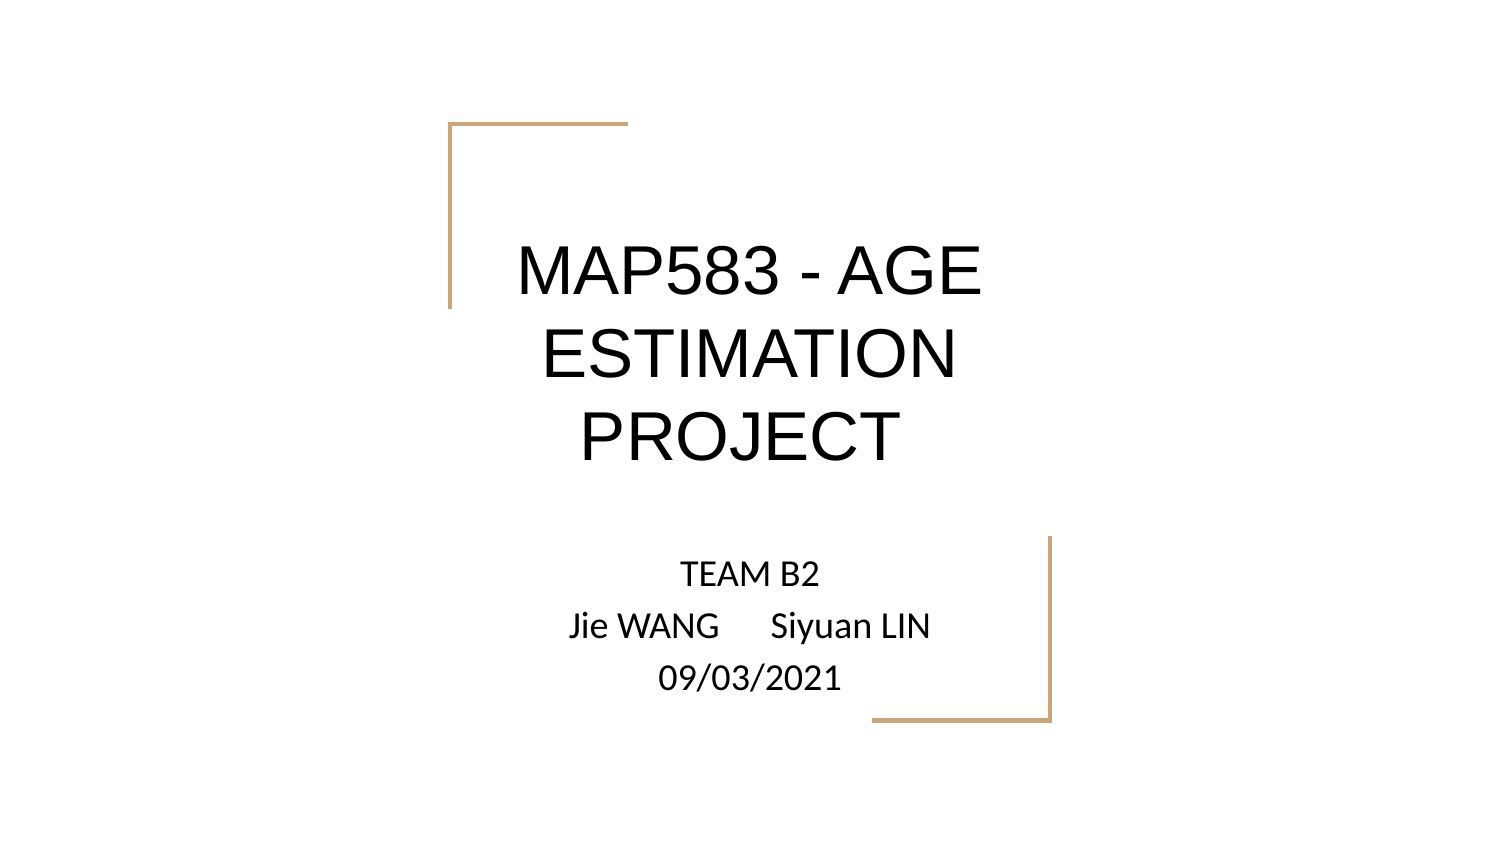

# MAP583 - AGE ESTIMATION PROJECT
TEAM B2
Jie WANG      Siyuan LIN
09/03/2021